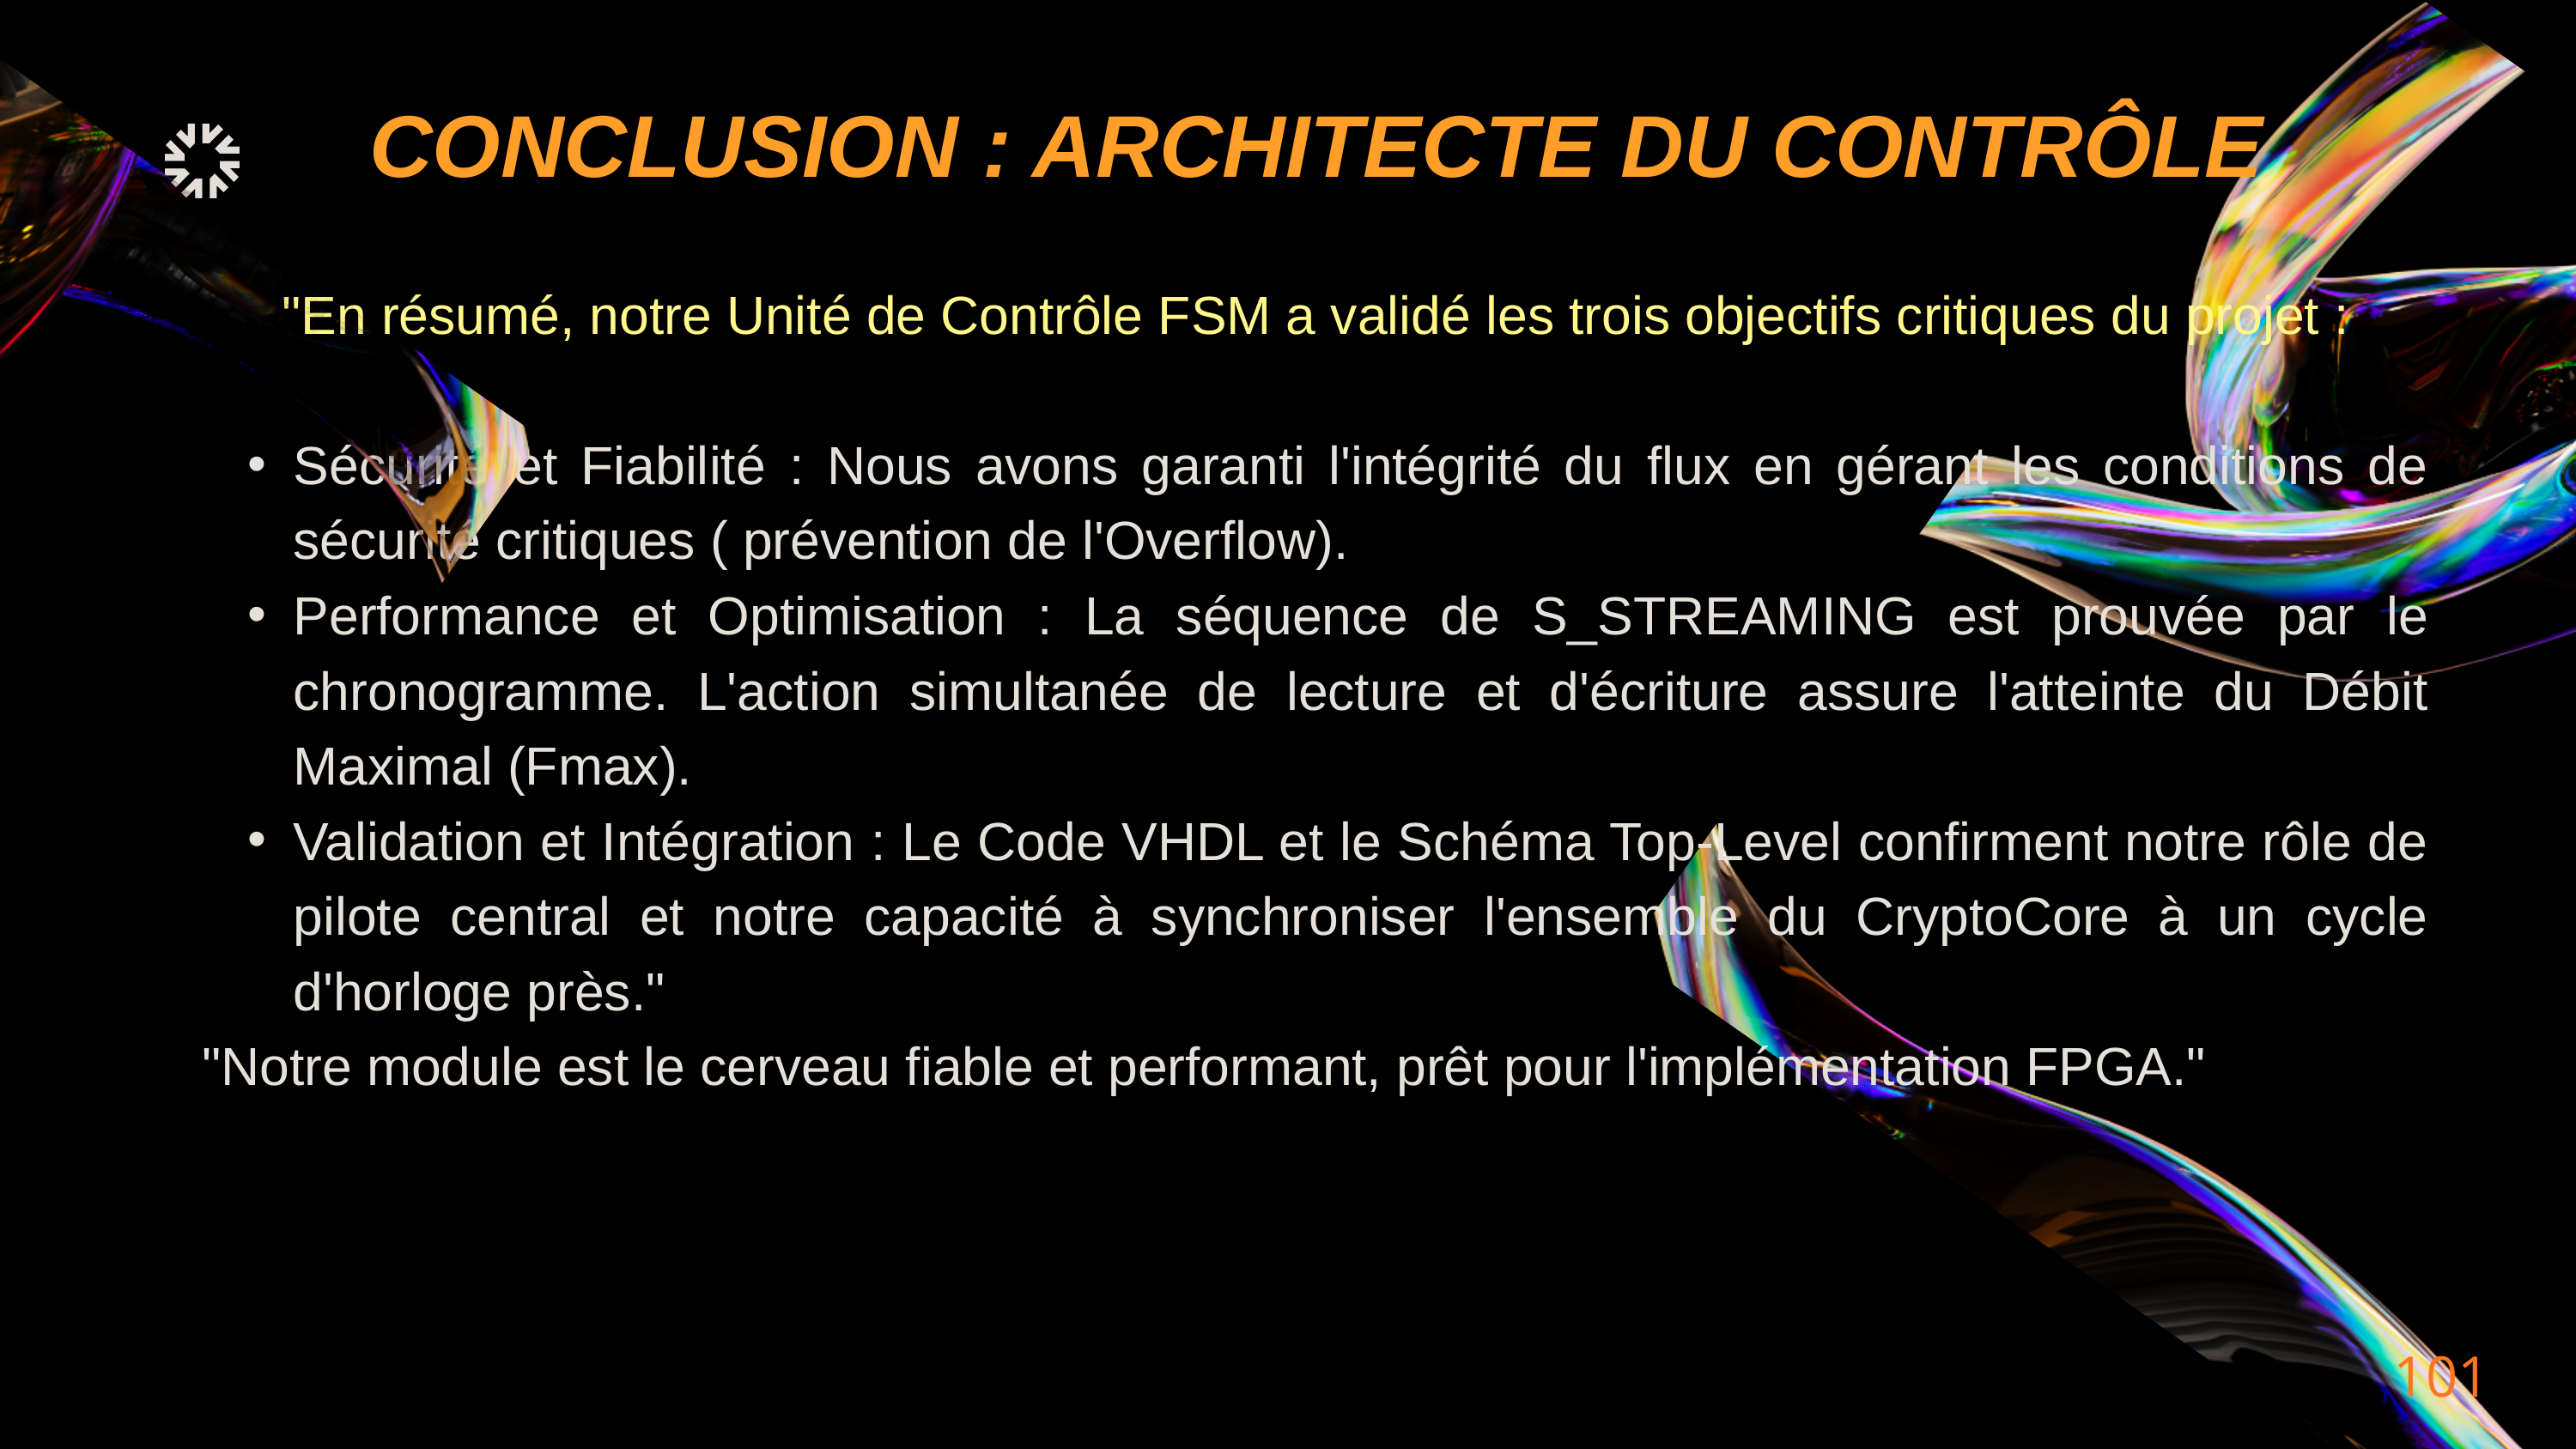

CONCLUSION : ARCHITECTE DU CONTRÔLE

"En résumé, notre Unité de Contrôle FSM a validé les trois objectifs critiques du projet :

Sécurité et Fiabilité : Nous avons garanti l'intégrité du flux en gérant les conditions de sécurité critiques ( prévention de l'Overflow).
Performance et Optimisation : La séquence de S_STREAMING est prouvée par le chronogramme. L'action simultanée de lecture et d'écriture assure l'atteinte du Débit Maximal (Fmax).
Validation et Intégration : Le Code VHDL et le Schéma Top-Level confirment notre rôle de pilote central et notre capacité à synchroniser l'ensemble du CryptoCore à un cycle d'horloge près."
"Notre module est le cerveau fiable et performant, prêt pour l'implémentation FPGA."

101